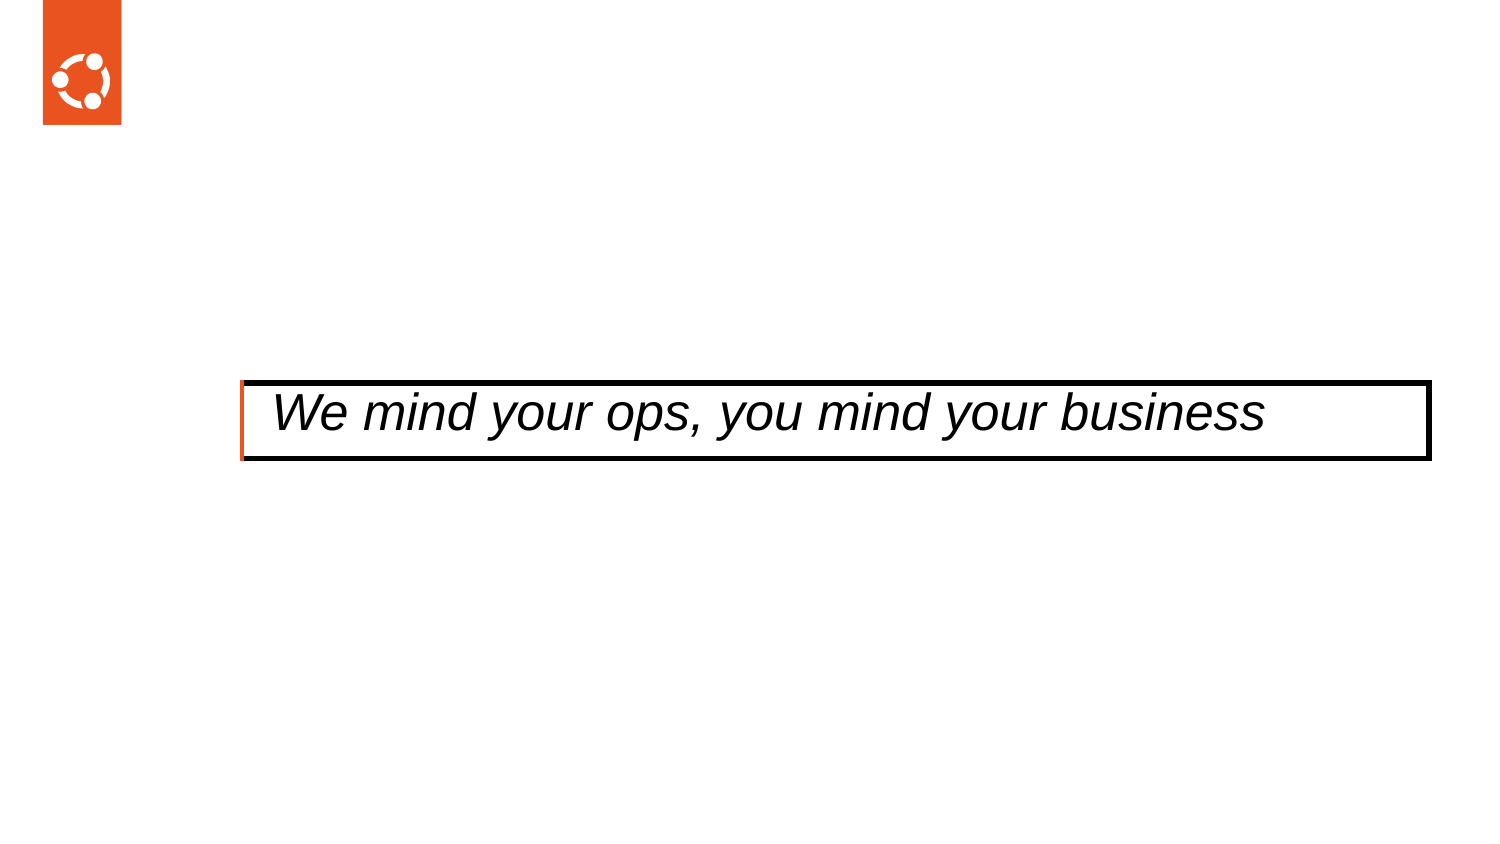

| We mind your ops, you mind your business |
| --- |

18